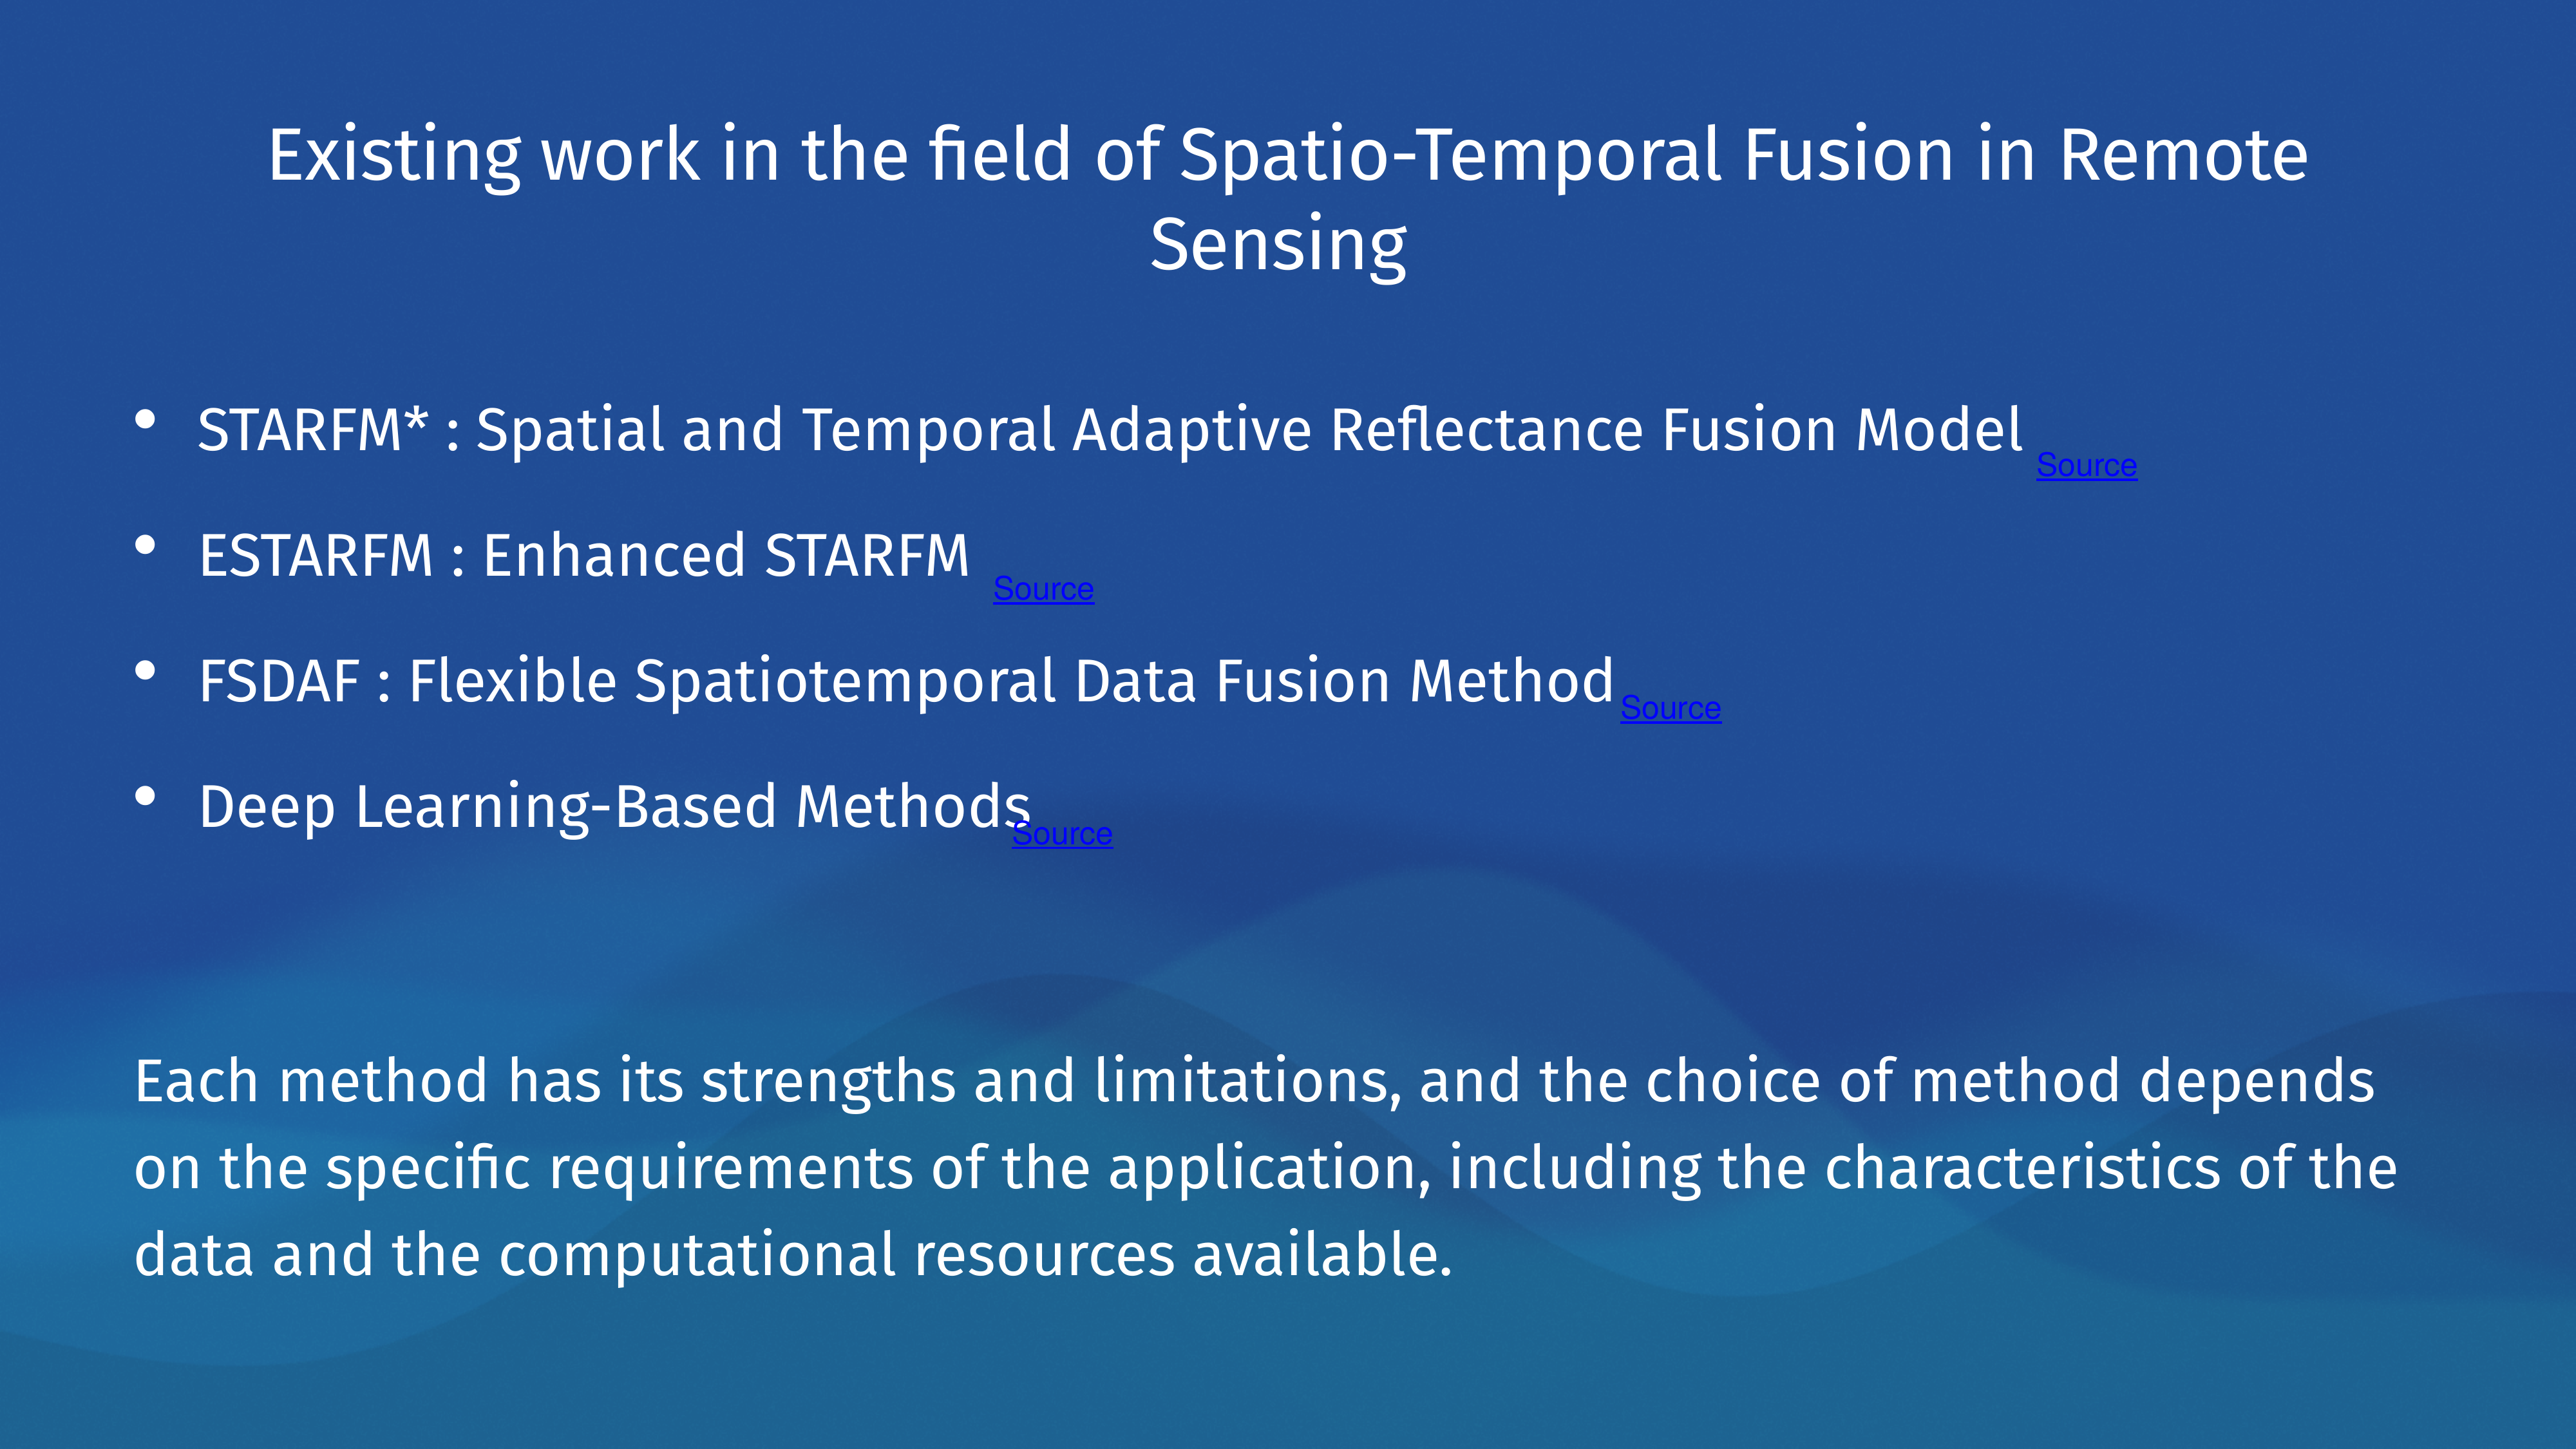

# Existing work in the field of Spatio-Temporal Fusion in Remote Sensing
STARFM* : Spatial and Temporal Adaptive Reflectance Fusion Model
ESTARFM : Enhanced STARFM
FSDAF : Flexible Spatiotemporal Data Fusion Method
Deep Learning-Based Methods

Each method has its strengths and limitations, and the choice of method depends on the specific requirements of the application, including the characteristics of the data and the computational resources available.
Source
Source
Source
Source